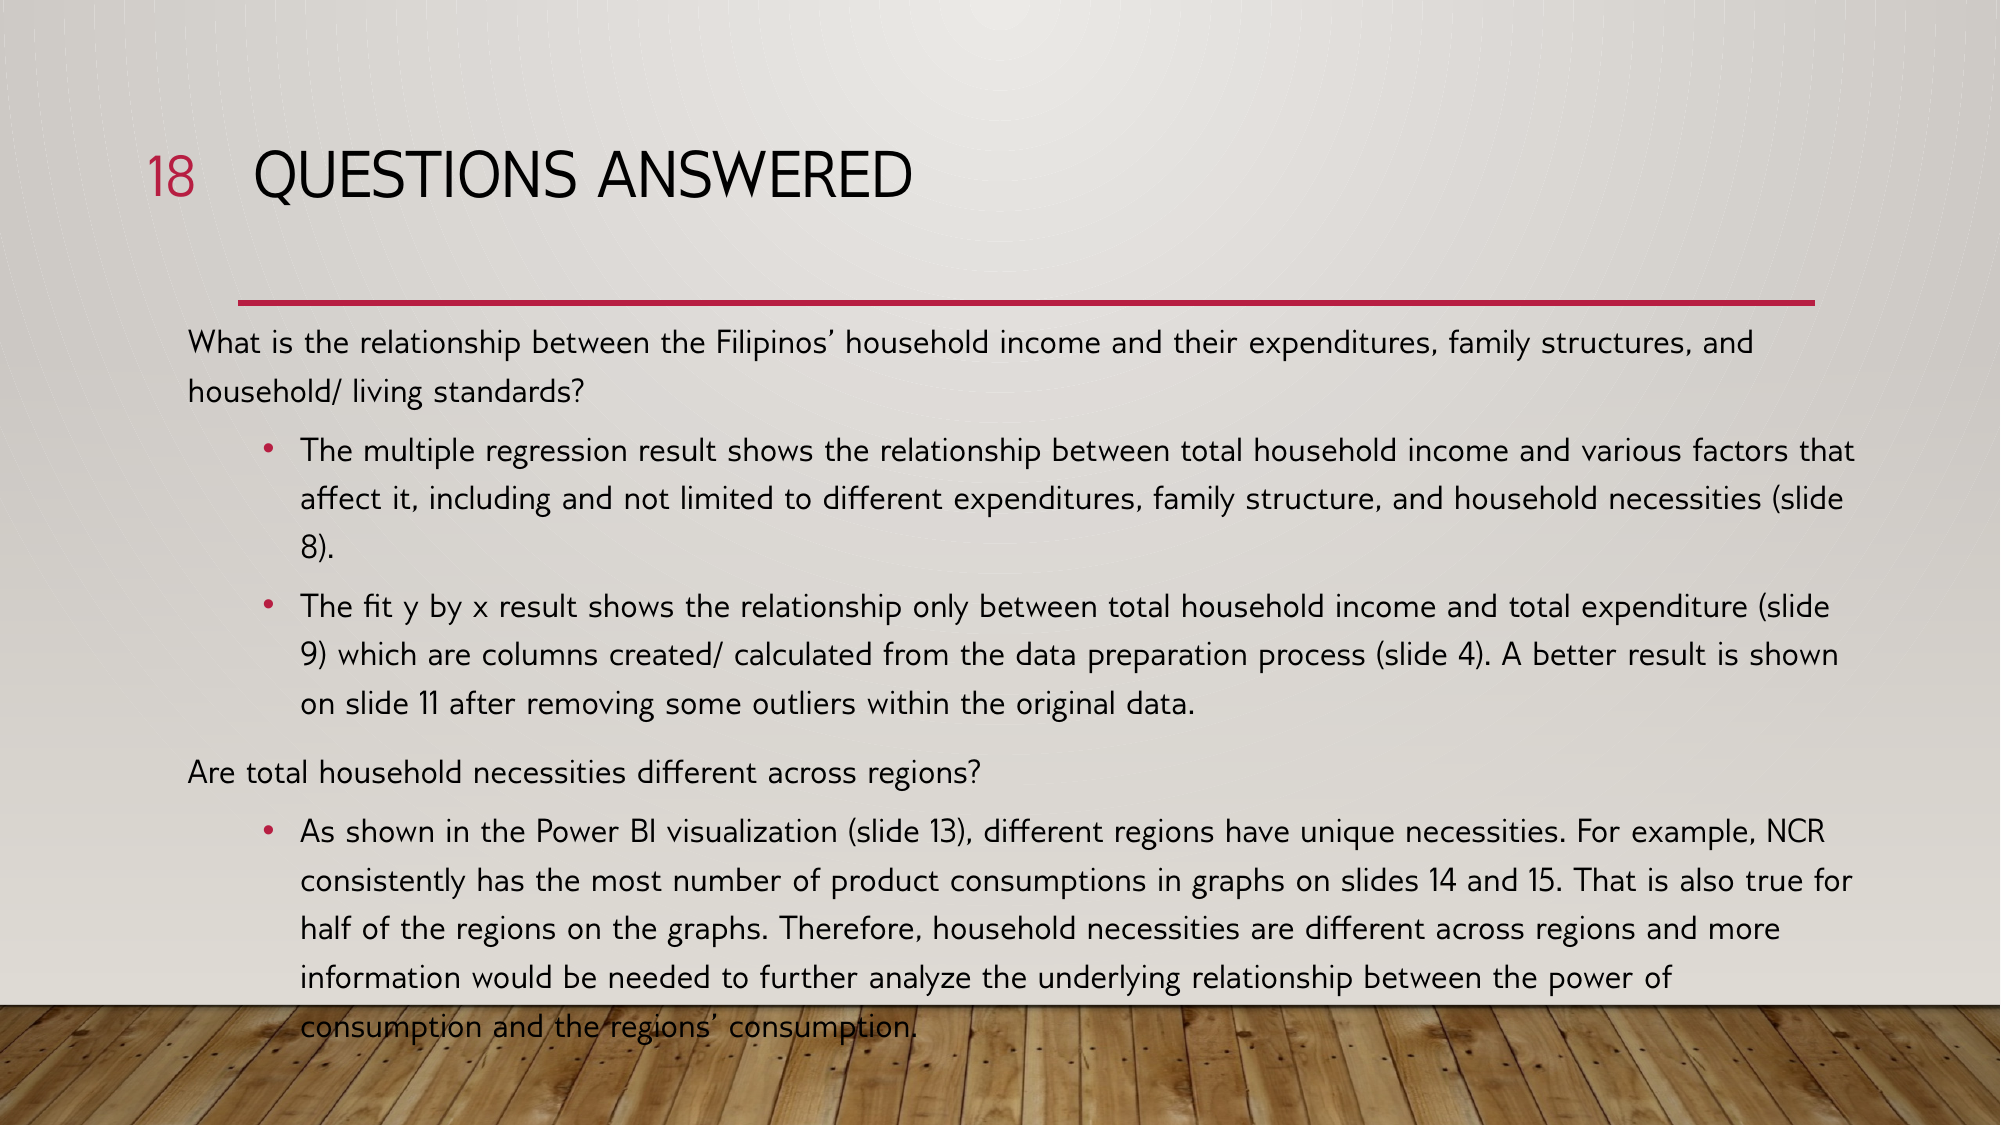

18
# Questions answered
What is the relationship between the Filipinos’ household income and their expenditures, family structures, and household/ living standards?
The multiple regression result shows the relationship between total household income and various factors that affect it, including and not limited to different expenditures, family structure, and household necessities (slide 8).
The fit y by x result shows the relationship only between total household income and total expenditure (slide 9) which are columns created/ calculated from the data preparation process (slide 4). A better result is shown on slide 11 after removing some outliers within the original data.
Are total household necessities different across regions?
As shown in the Power BI visualization (slide 13), different regions have unique necessities. For example, NCR consistently has the most number of product consumptions in graphs on slides 14 and 15. That is also true for half of the regions on the graphs. Therefore, household necessities are different across regions and more information would be needed to further analyze the underlying relationship between the power of consumption and the regions’ consumption.